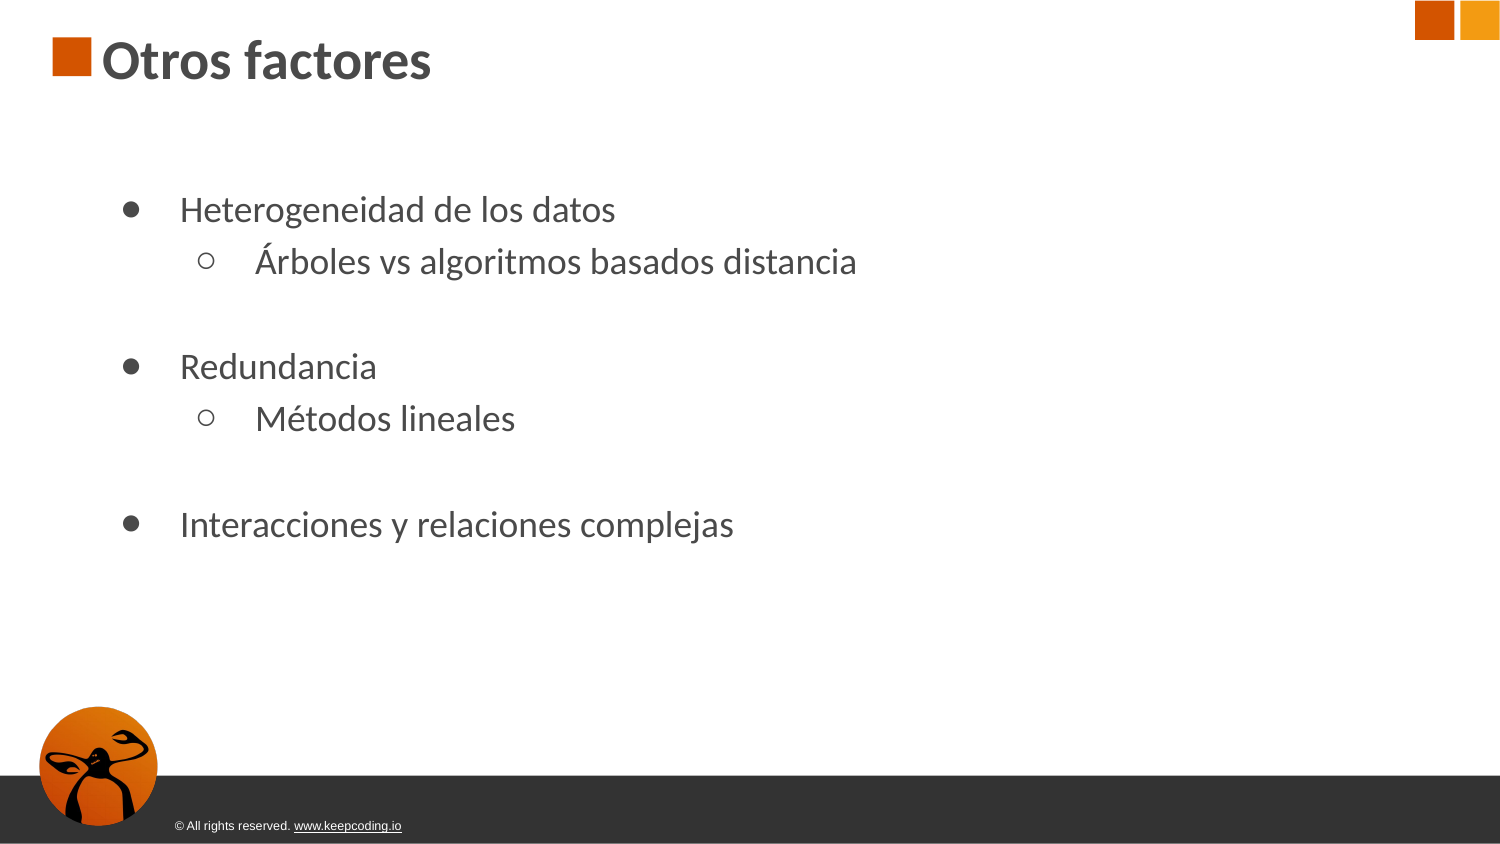

# Otros factores
Heterogeneidad de los datos
Árboles vs algoritmos basados distancia

Redundancia
Métodos lineales

Interacciones y relaciones complejas
© All rights reserved. www.keepcoding.io